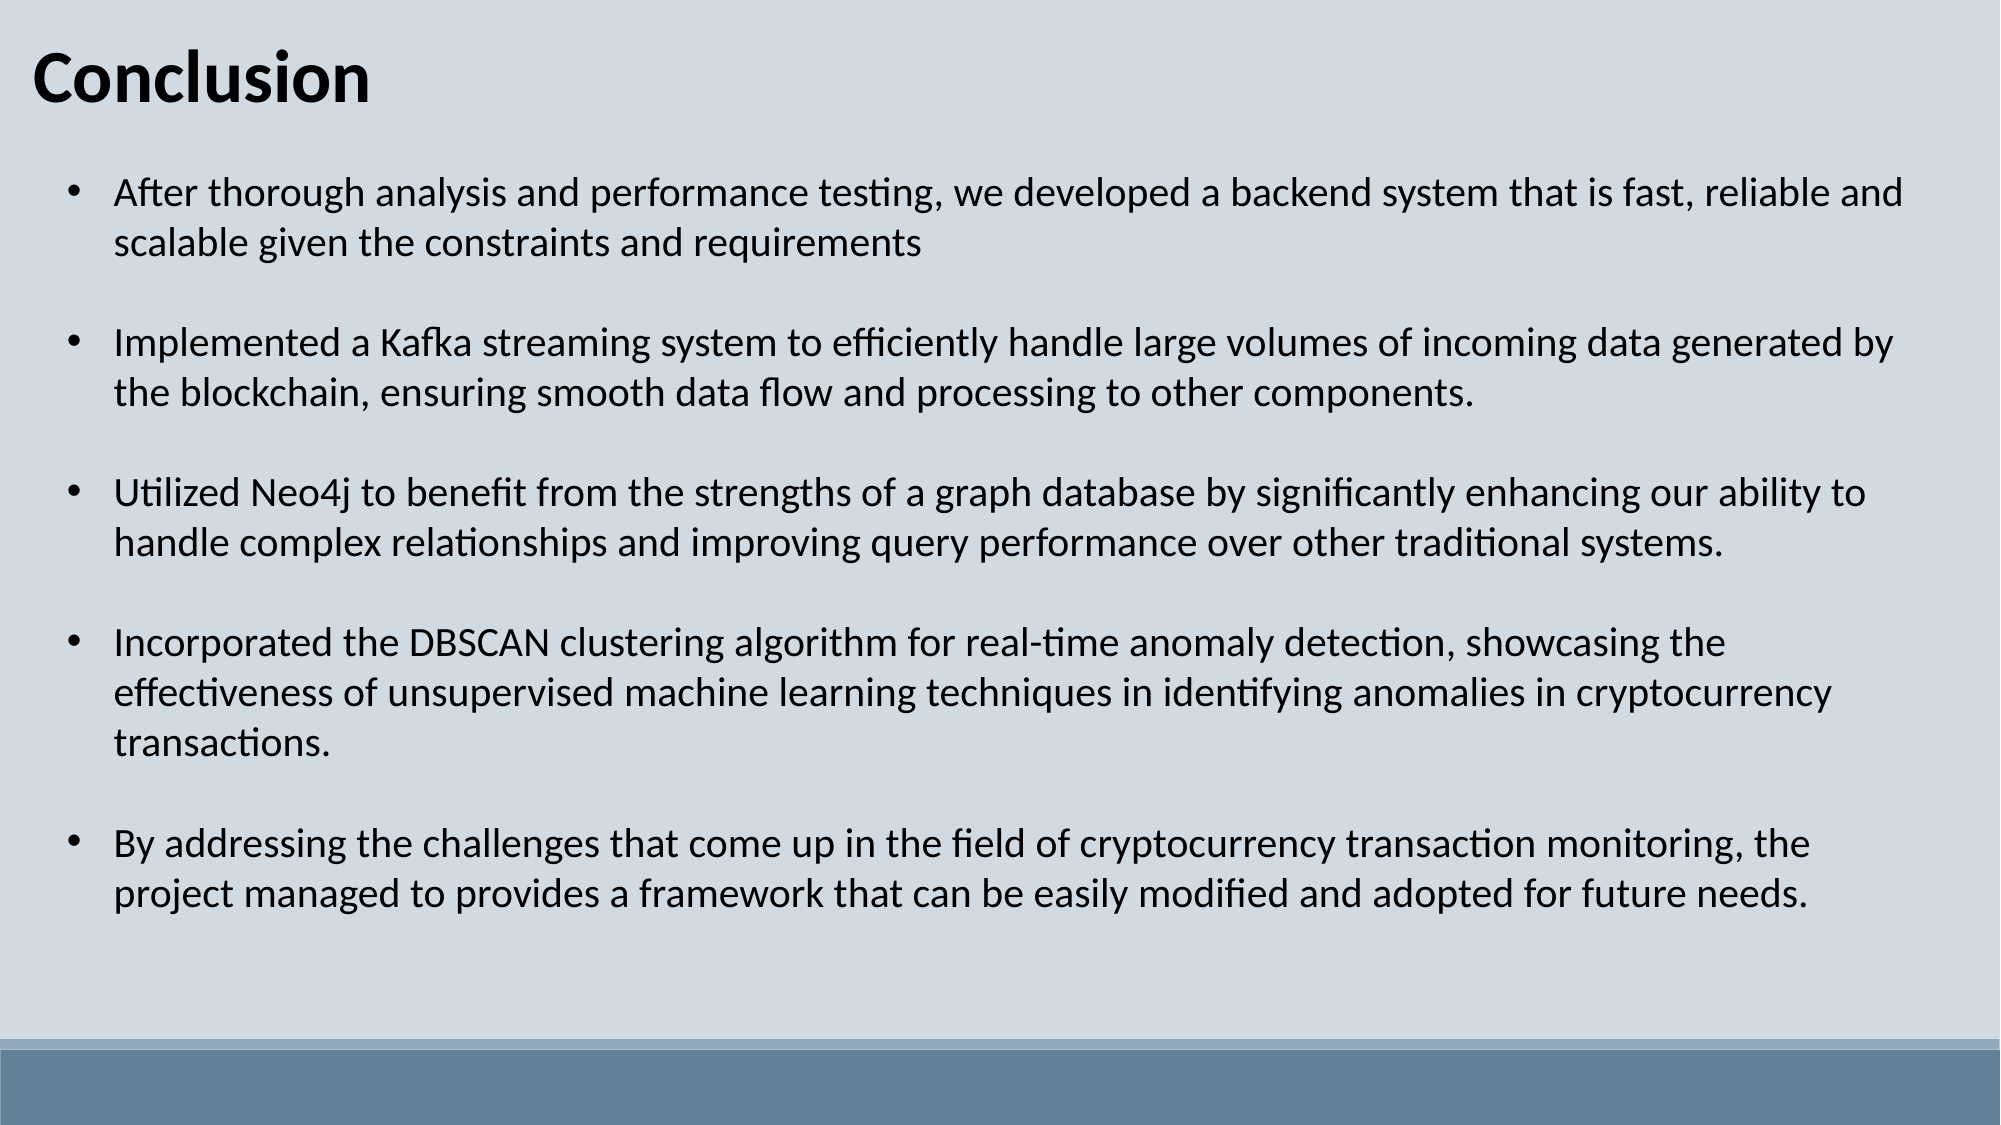

Conclusion
After thorough analysis and performance testing, we developed a backend system that is fast, reliable and scalable given the constraints and requirements

Implemented a Kafka streaming system to efficiently handle large volumes of incoming data generated by the blockchain, ensuring smooth data flow and processing to other components.

Utilized Neo4j to benefit from the strengths of a graph database by significantly enhancing our ability to handle complex relationships and improving query performance over other traditional systems.

Incorporated the DBSCAN clustering algorithm for real-time anomaly detection, showcasing the effectiveness of unsupervised machine learning techniques in identifying anomalies in cryptocurrency transactions.

By addressing the challenges that come up in the field of cryptocurrency transaction monitoring, the project managed to provides a framework that can be easily modified and adopted for future needs.